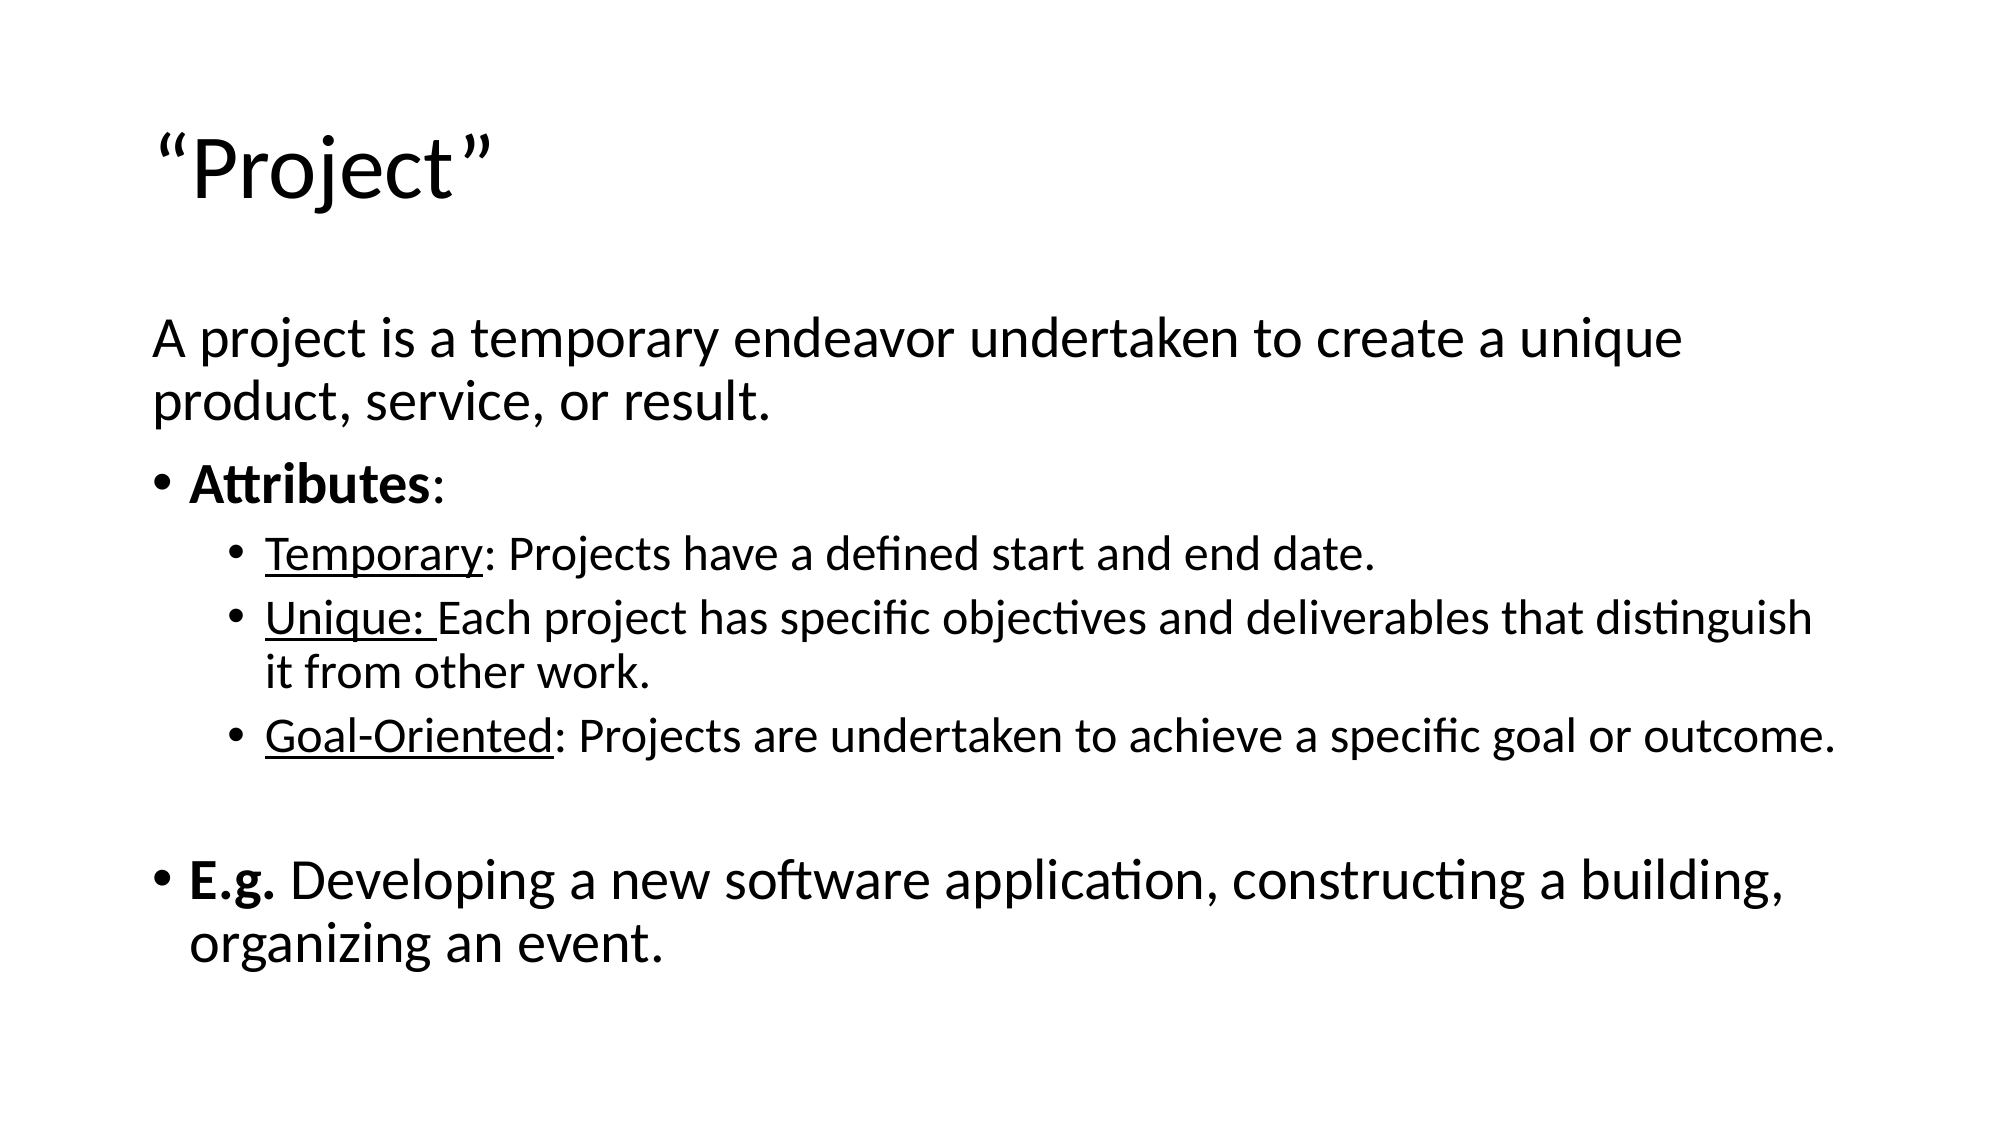

# “Project”
A project is a temporary endeavor undertaken to create a unique product, service, or result.
Attributes:
Temporary: Projects have a defined start and end date.
Unique: Each project has specific objectives and deliverables that distinguish it from other work.
Goal-Oriented: Projects are undertaken to achieve a specific goal or outcome.

E.g. Developing a new software application, constructing a building, organizing an event.